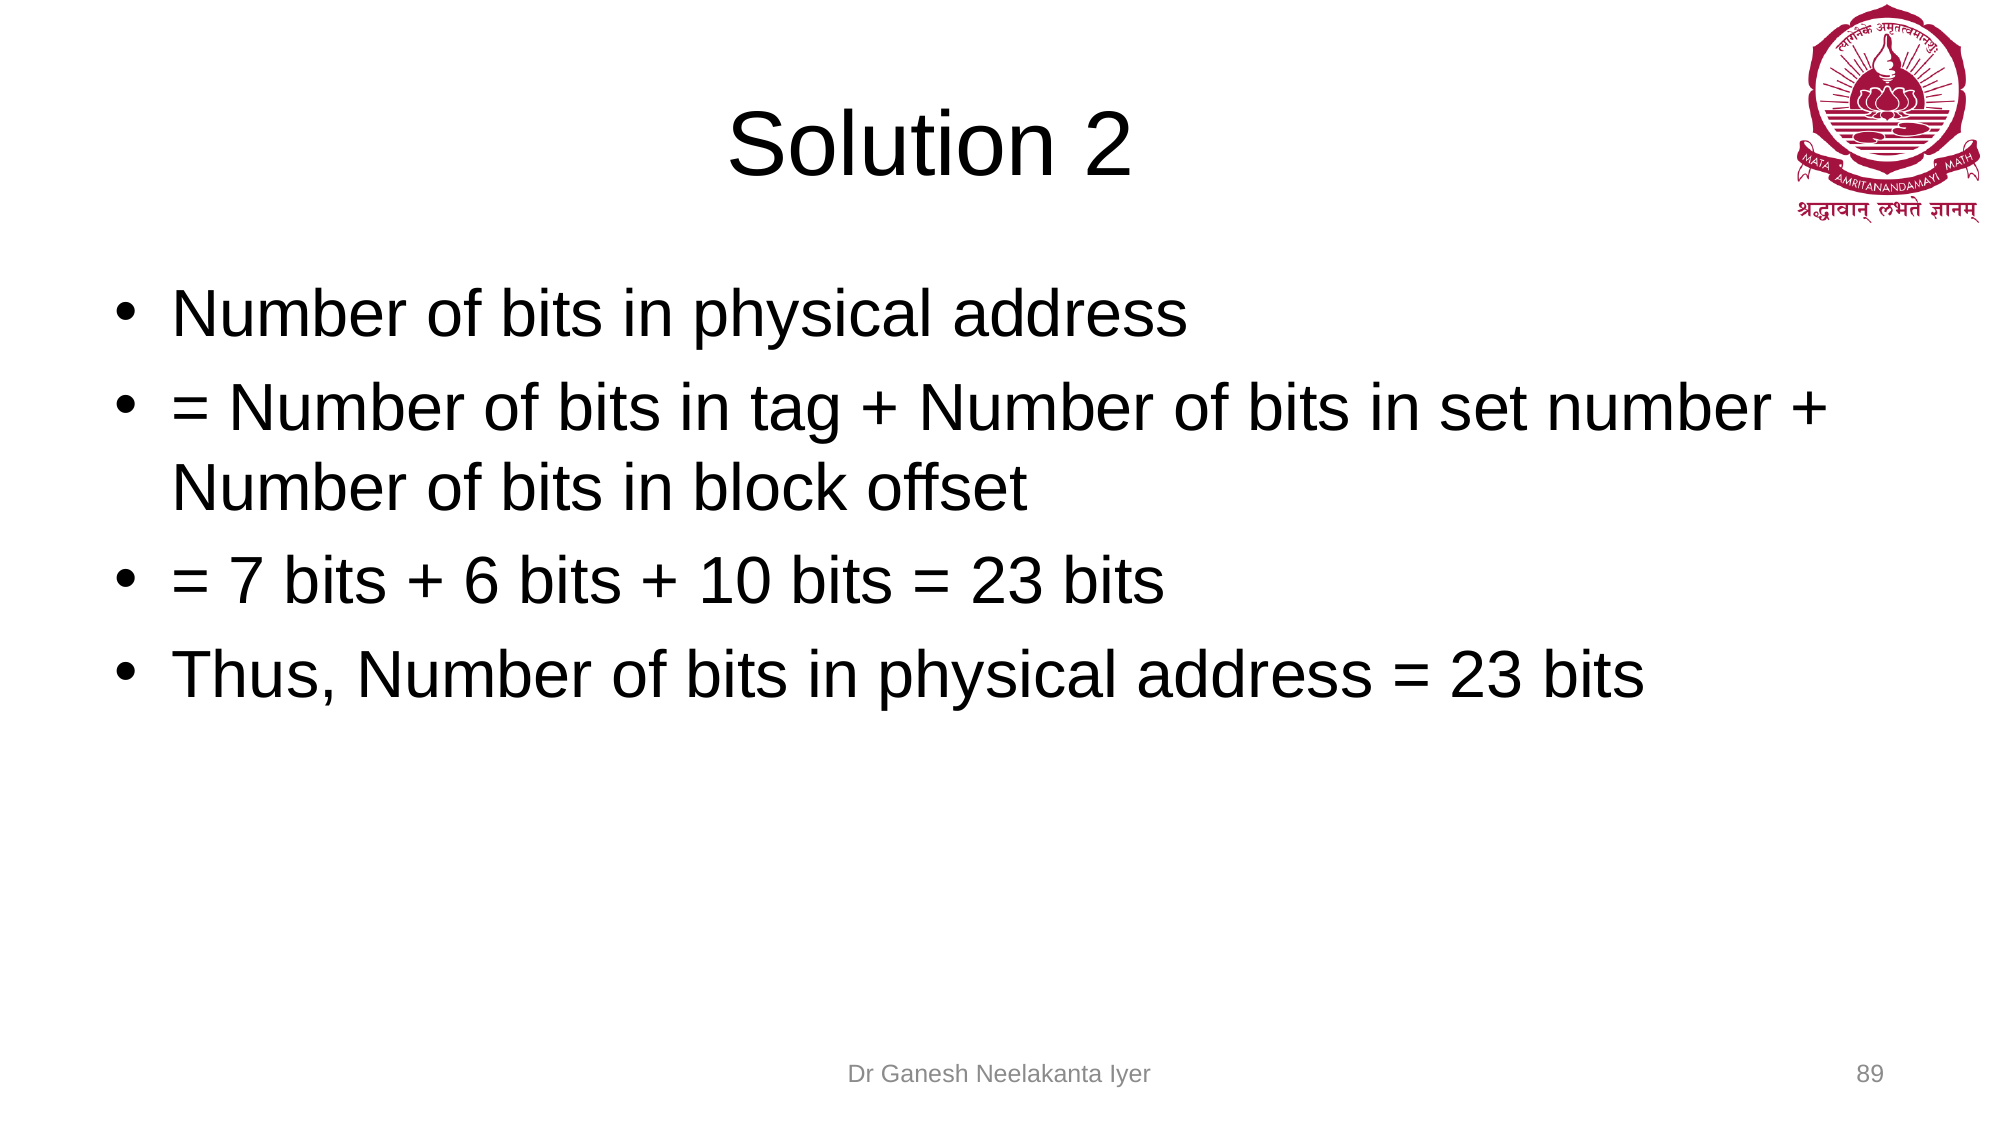

# Solution 2
Number of bits in physical address
= Number of bits in tag + Number of bits in set number + Number of bits in block offset
= 7 bits + 6 bits + 10 bits = 23 bits
Thus, Number of bits in physical address = 23 bits

Dr Ganesh Neelakanta Iyer
89